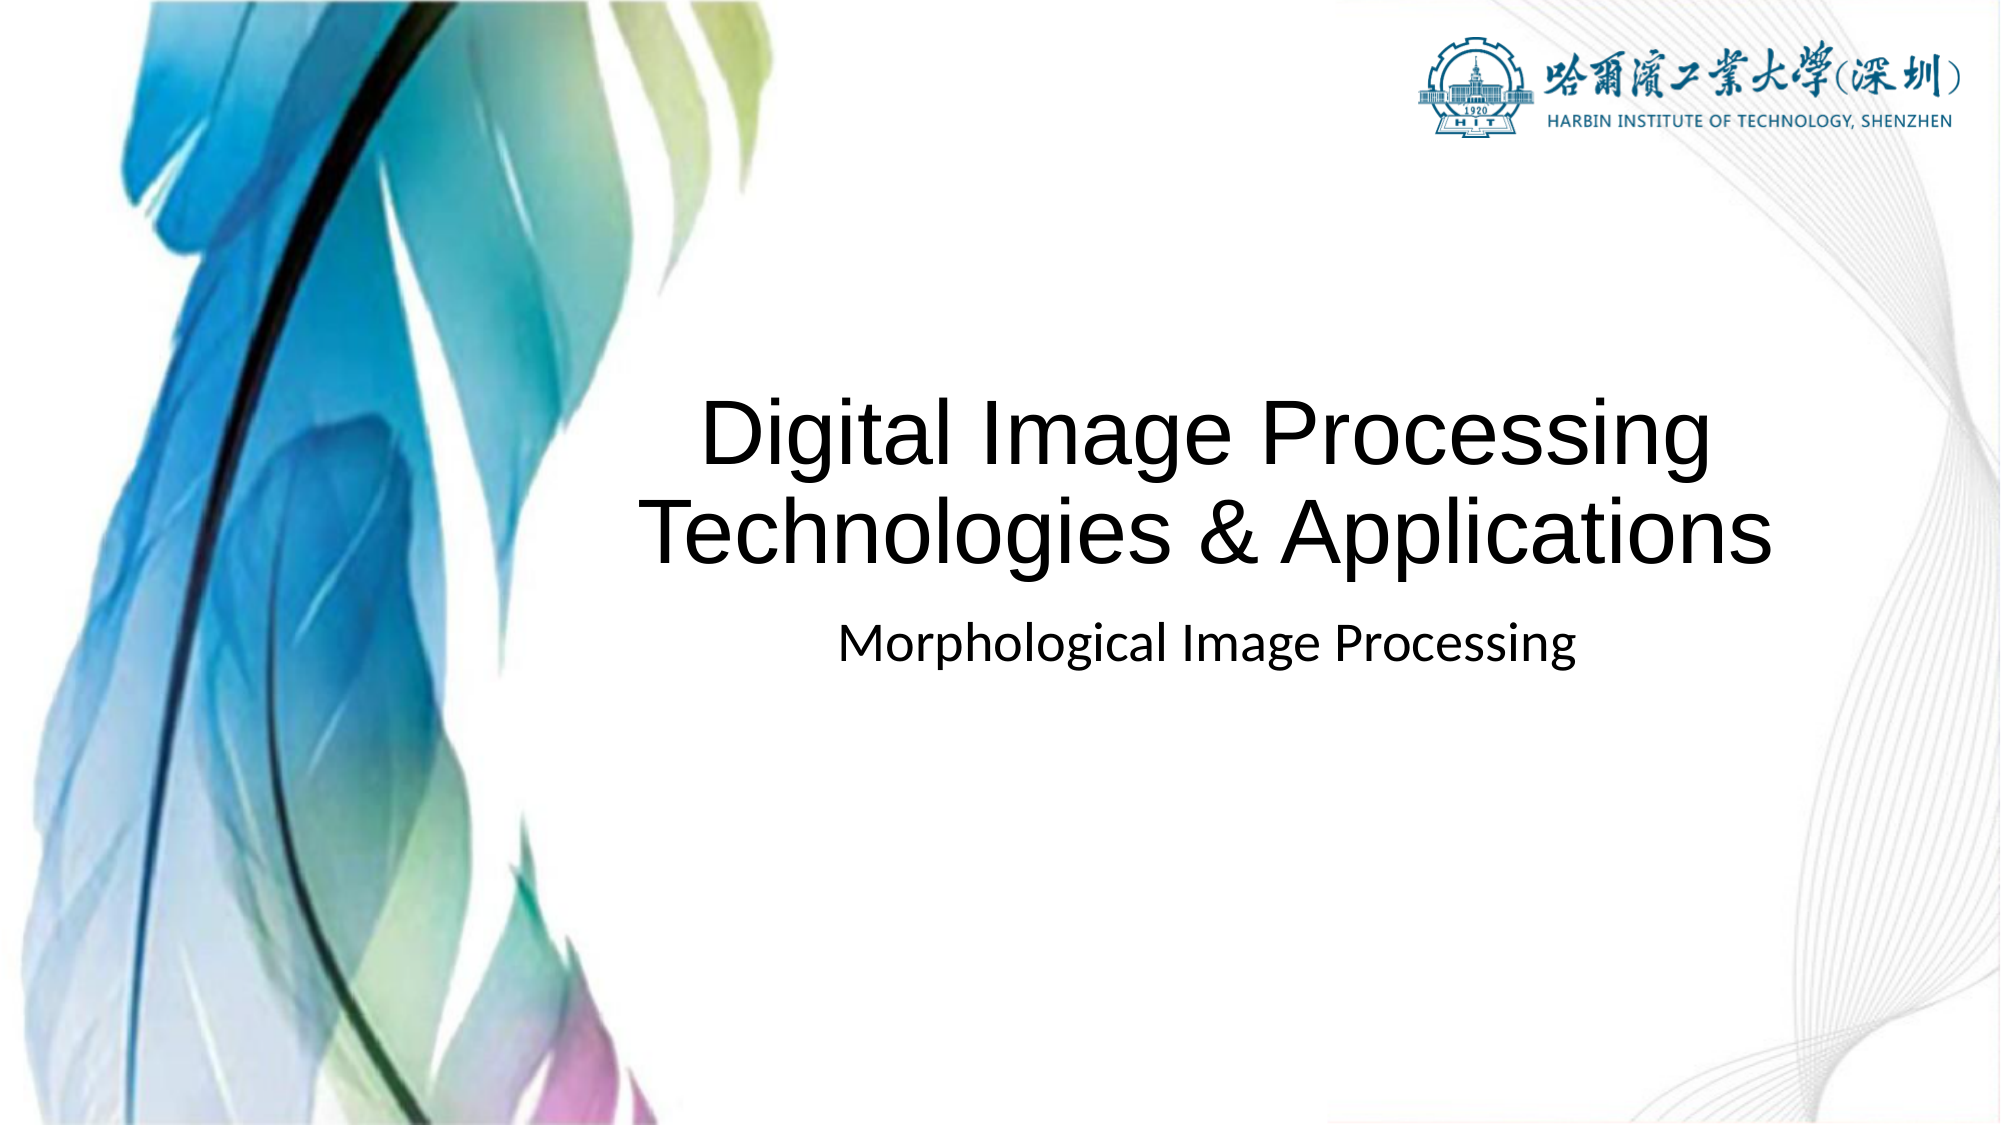

# Digital Image Processing Technologies & Applications
Morphological Image Processing